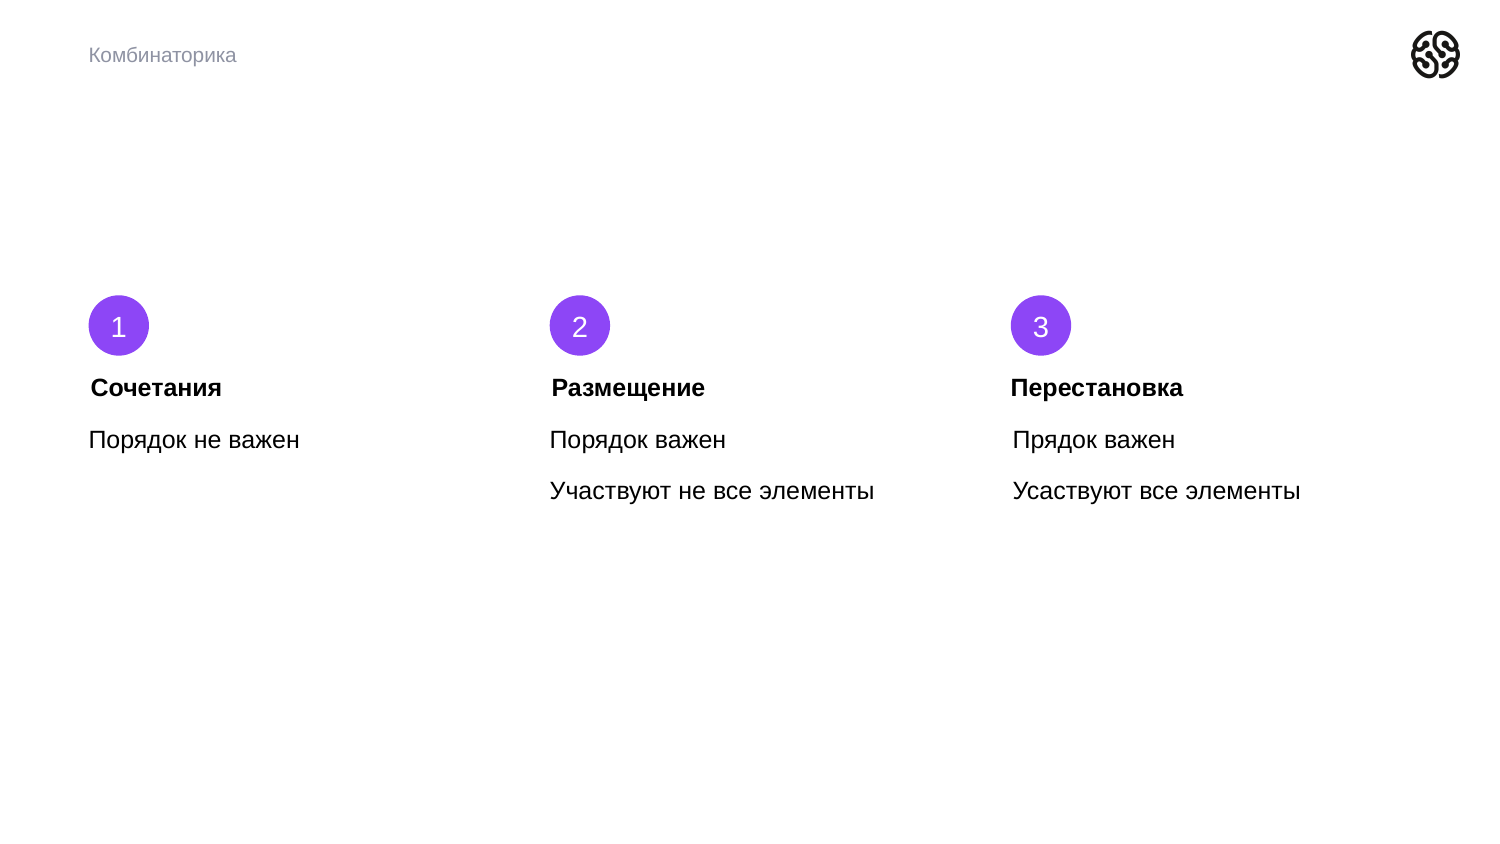

Комбинаторика
1
2
3
Сочетания
Порядок не важен

Размещение
Порядок важен
Участвуют не все элементы
Перестановка
Прядок важен
Усаствуют все элементы